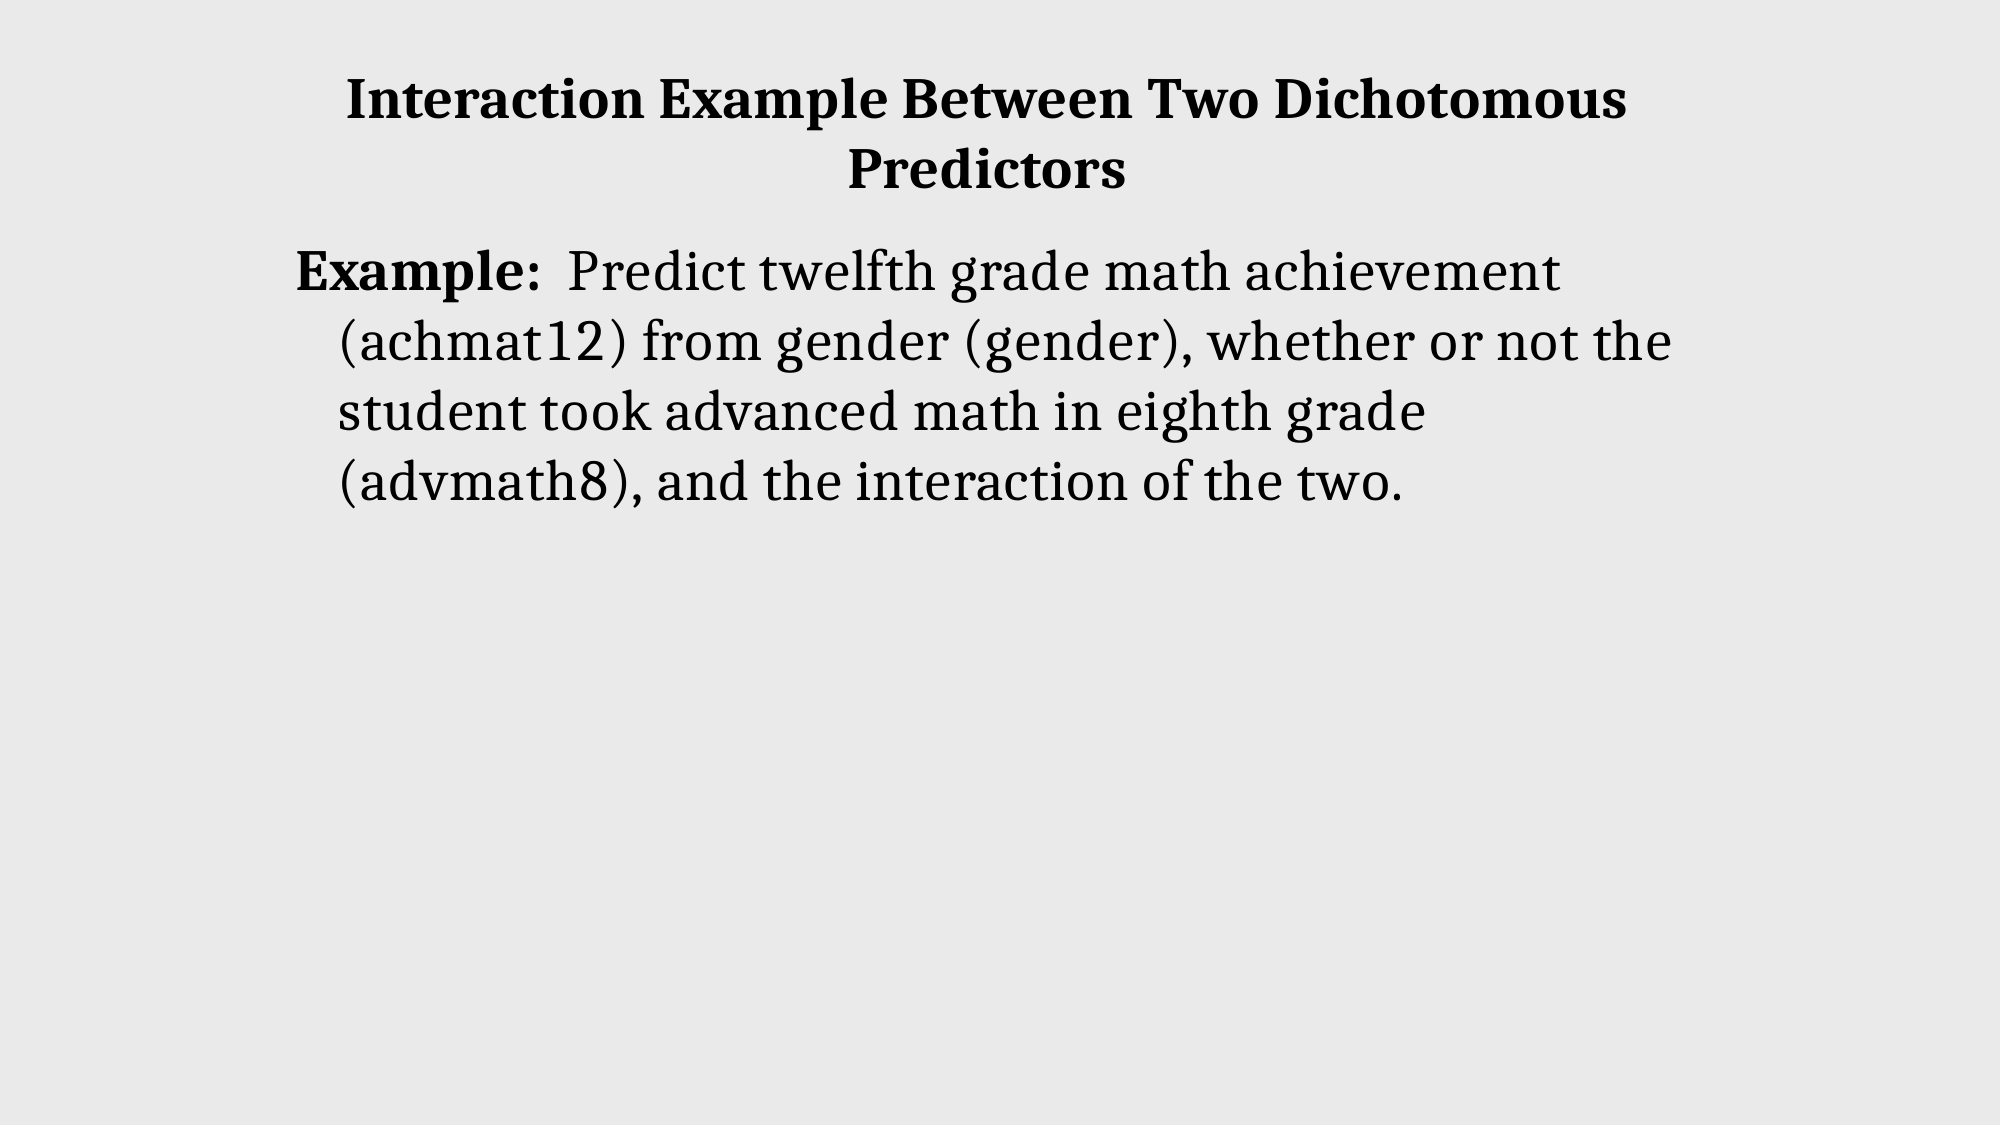

Interaction Example Between Two Dichotomous Predictors
Example:  Predict twelfth grade math achievement (achmat12) from gender (gender), whether or not the student took advanced math in eighth grade (advmath8), and the interaction of the two.